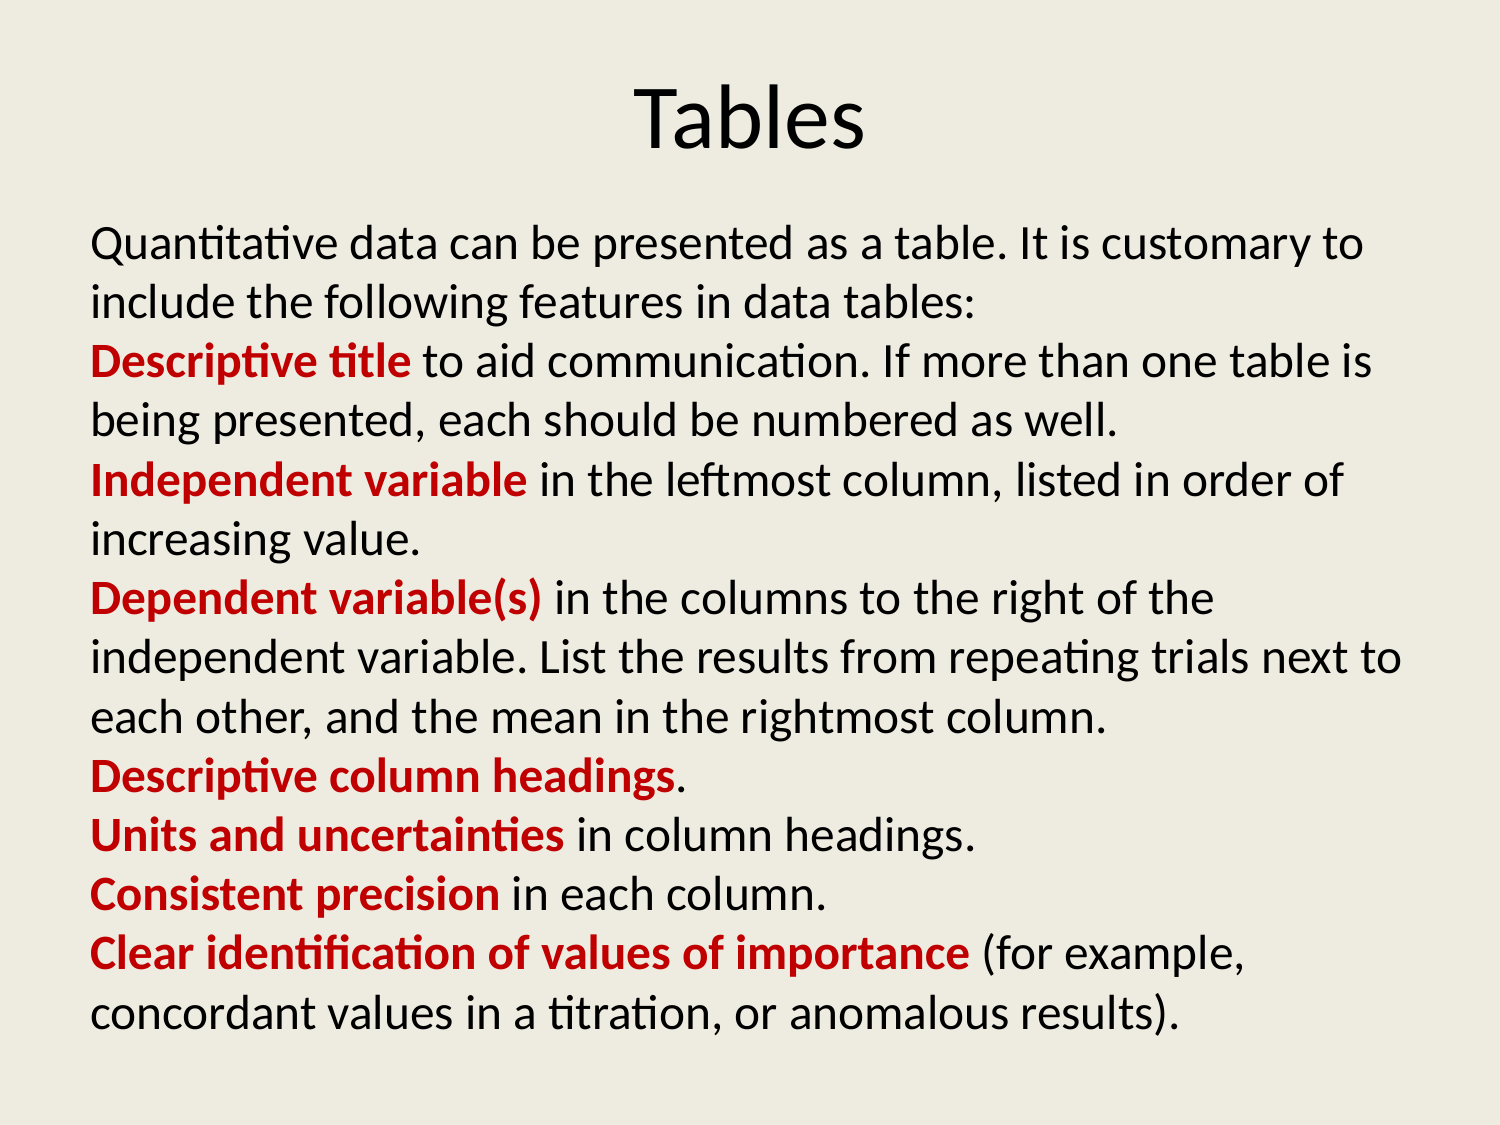

# Tables
Quantitative data can be presented as a table. It is customary to include the following features in data tables:
Descriptive title to aid communication. If more than one table is being presented, each should be numbered as well.
Independent variable in the leftmost column, listed in order of increasing value.
Dependent variable(s) in the columns to the right of the independent variable. List the results from repeating trials next to each other, and the mean in the rightmost column.
Descriptive column headings.
Units and uncertainties in column headings.
Consistent precision in each column.
Clear identification of values of importance (for example, concordant values in a titration, or anomalous results).